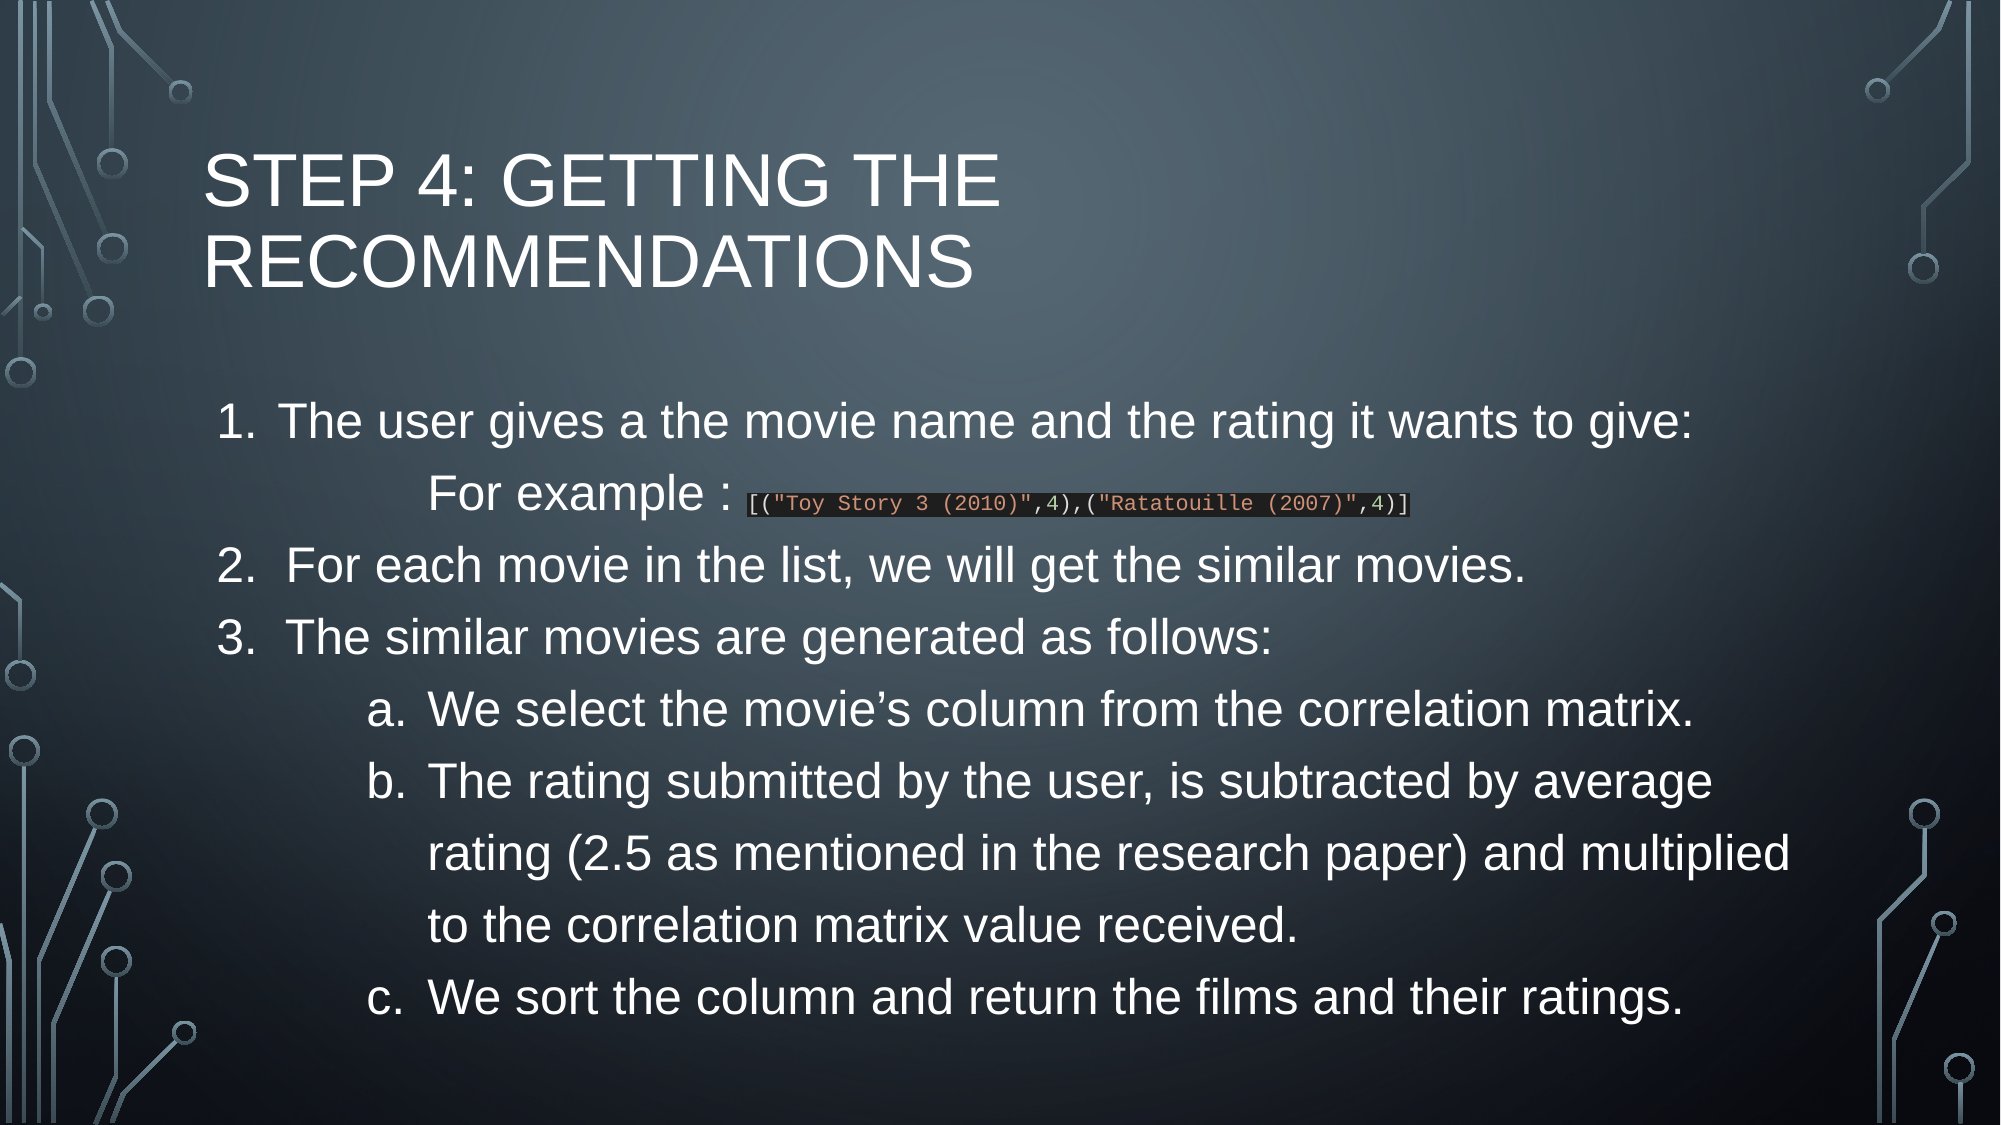

# STEP 4: GETTING THE RECOMMENDATIONS
The user gives a the movie name and the rating it wants to give:
For example : [("Toy Story 3 (2010)",4),("Ratatouille (2007)",4)]
2.  For each movie in the list, we will get the similar movies.
3.  The similar movies are generated as follows:
We select the movie’s column from the correlation matrix.
The rating submitted by the user, is subtracted by average rating (2.5 as mentioned in the research paper) and multiplied to the correlation matrix value received.
We sort the column and return the films and their ratings.